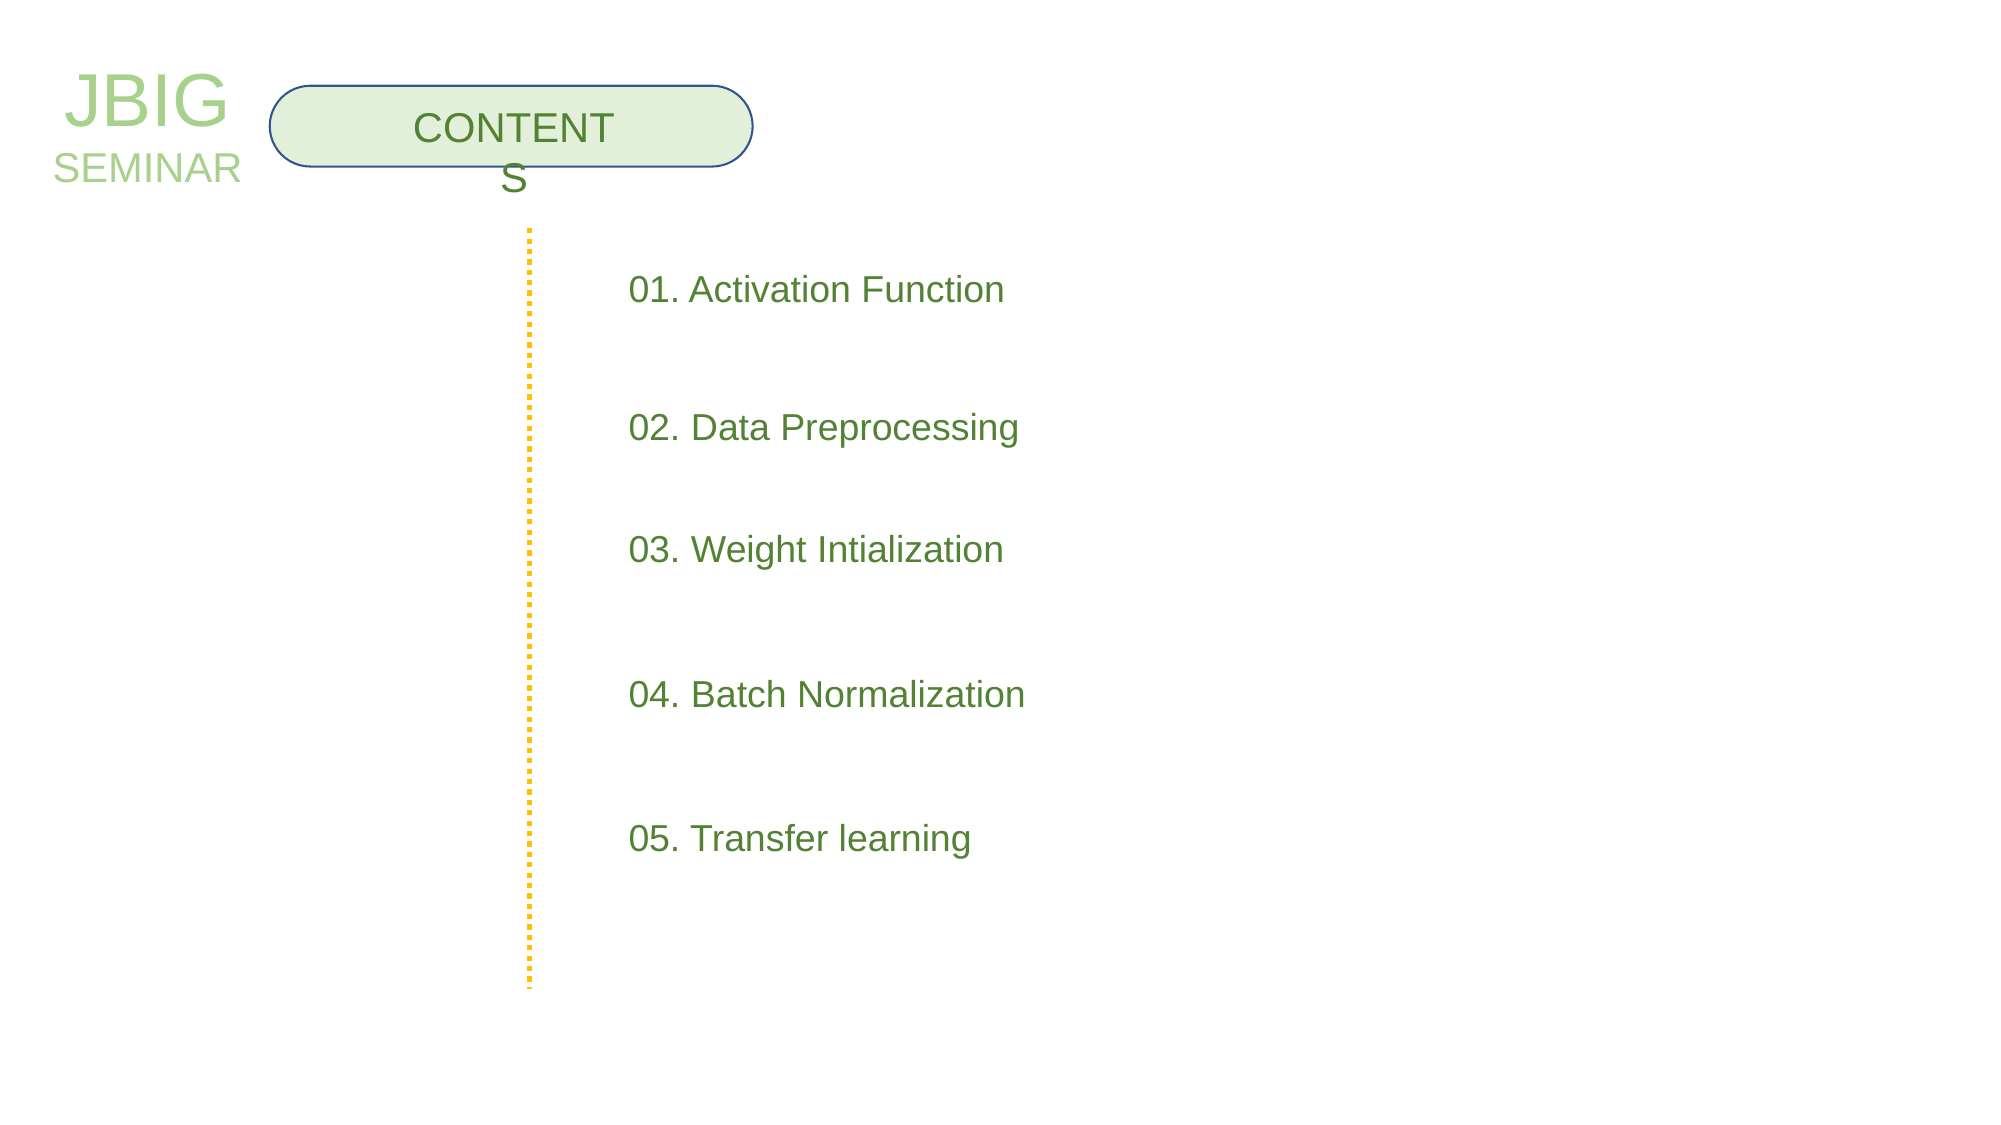

JBIG

CONTENTS
SEMINAR
01. Activation Function
02. Data Preprocessing
03. Weight Intialization
04. Batch Normalization
05. Transfer learning